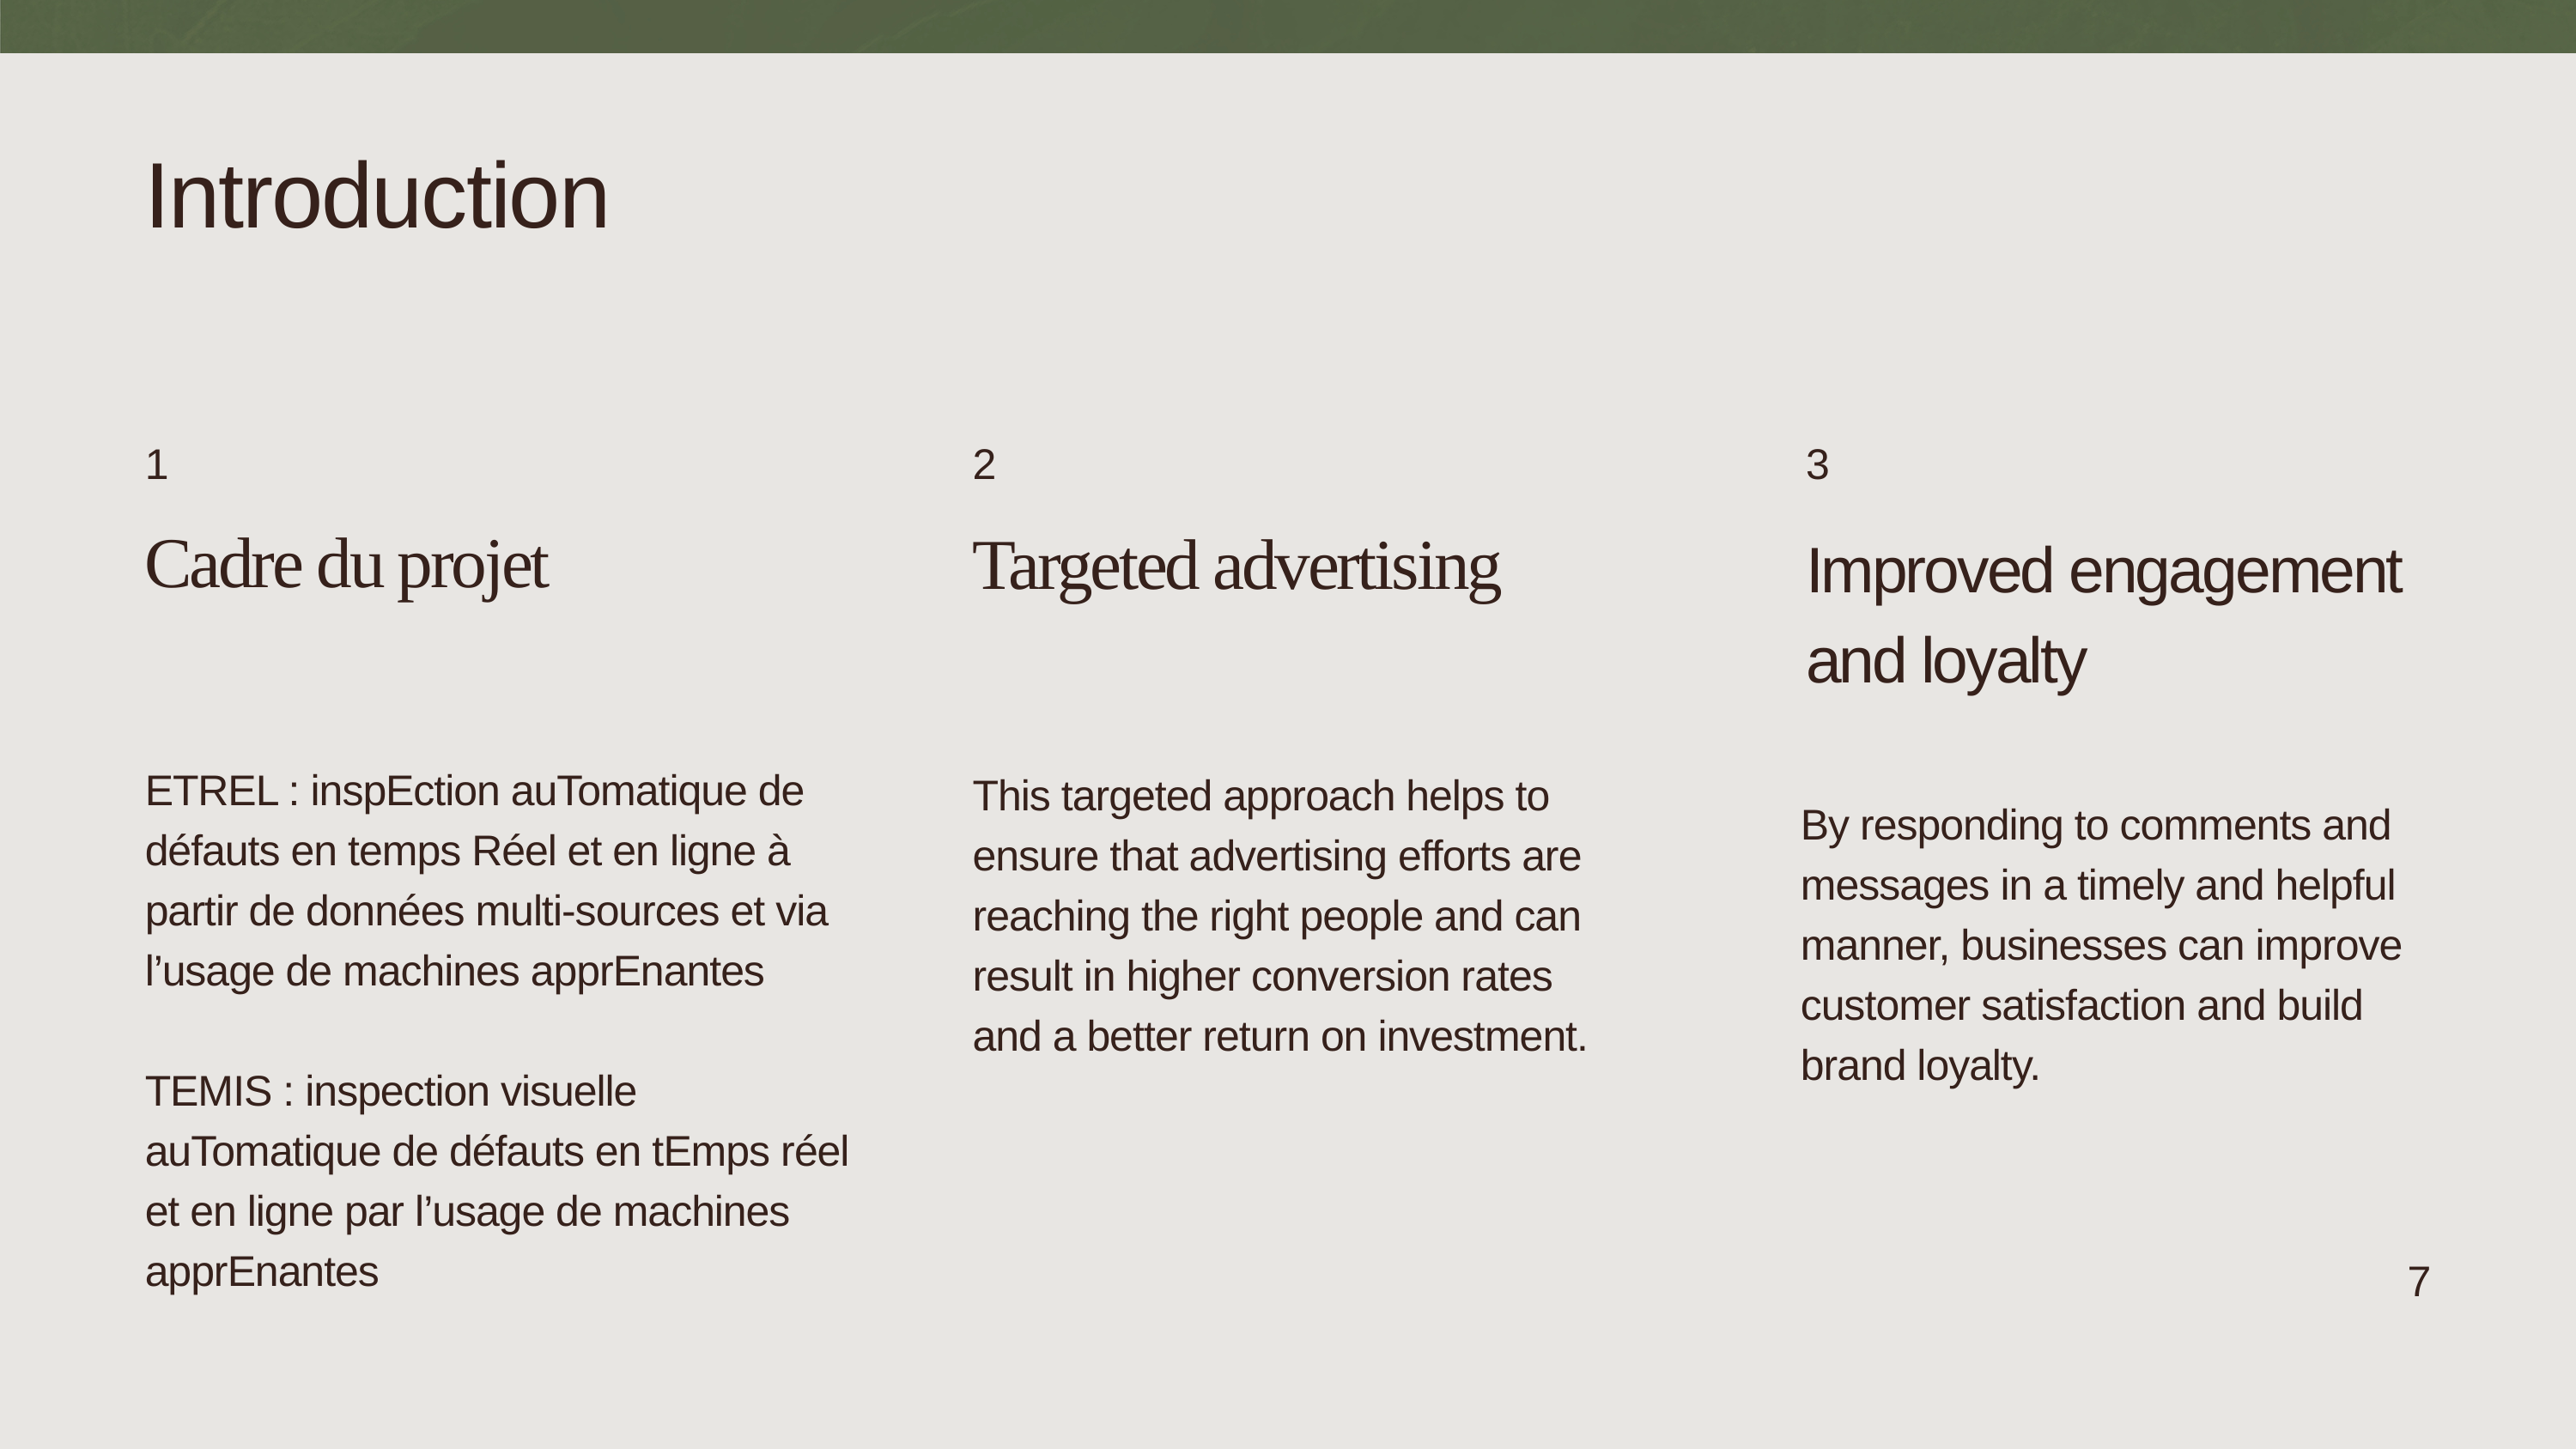

Introduction
1
2
3
Cadre du projet
Targeted advertising
Improved engagement and loyalty
ETREL : inspEction auTomatique de défauts en temps Réel et en ligne à partir de données multi-sources et via l’usage de machines apprEnantes

TEMIS : inspection visuelle auTomatique de défauts en tEmps réel et en ligne par l’usage de machines apprEnantes
This targeted approach helps to ensure that advertising efforts are reaching the right people and can result in higher conversion rates and a better return on investment.
By responding to comments and messages in a timely and helpful manner, businesses can improve customer satisfaction and build brand loyalty.
7